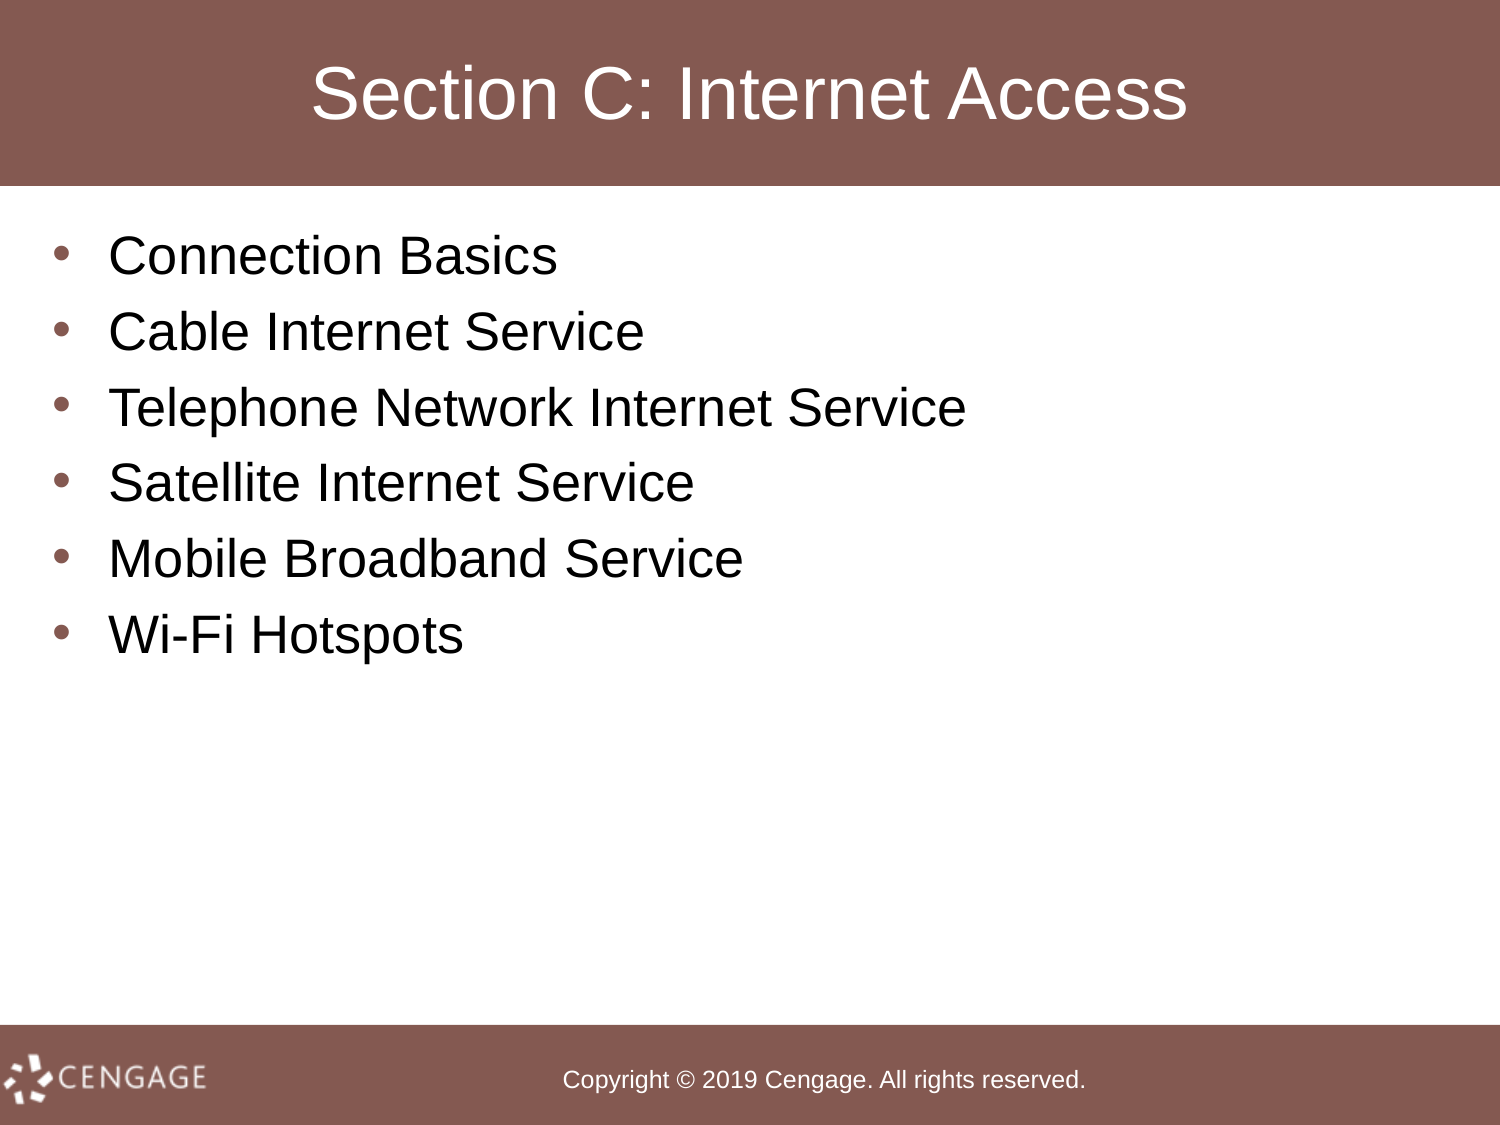

# Section C: Internet Access
Connection Basics
Cable Internet Service
Telephone Network Internet Service
Satellite Internet Service
Mobile Broadband Service
Wi-Fi Hotspots